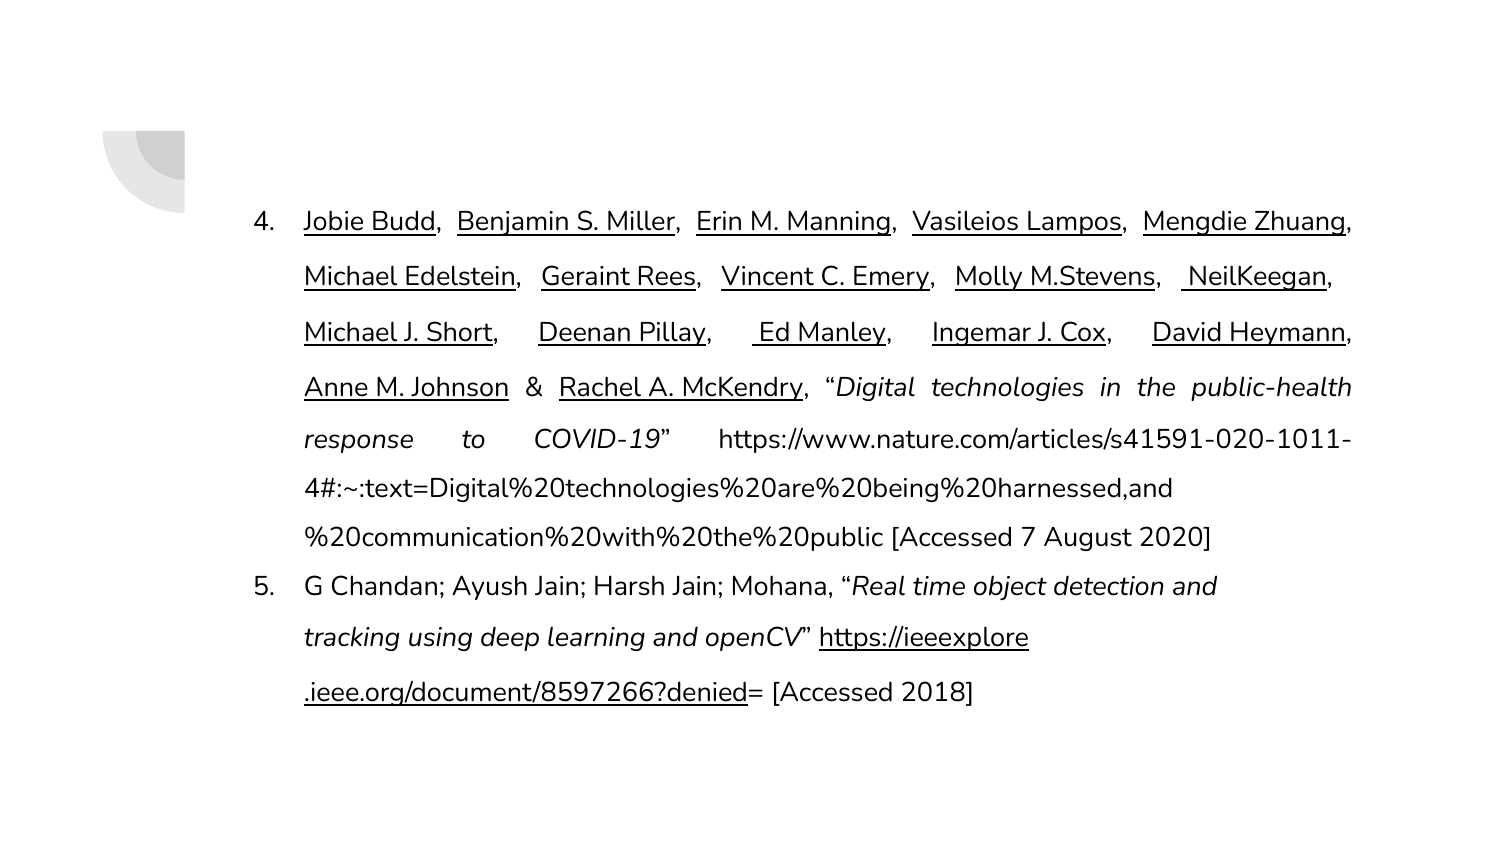

Jobie Budd, Benjamin S. Miller, Erin M. Manning, Vasileios Lampos, Mengdie Zhuang, Michael Edelstein, Geraint Rees, Vincent C. Emery, Molly M.Stevens,  NeilKeegan,  Michael J. Short, Deenan Pillay,  Ed Manley, Ingemar J. Cox, David Heymann, Anne M. Johnson & Rachel A. McKendry, “Digital technologies in the public-health response to COVID-19” https://www.nature.com/articles/s41591-020-1011-4#:~:text=Digital%20technologies%20are%20being%20harnessed,and%20communication%20with%20the%20public [Accessed 7 August 2020]
G Chandan; Ayush Jain; Harsh Jain; Mohana, “Real time object detection and tracking using deep learning and openCV” https://ieeexplore.ieee.org/document/8597266?denied= [Accessed 2018]